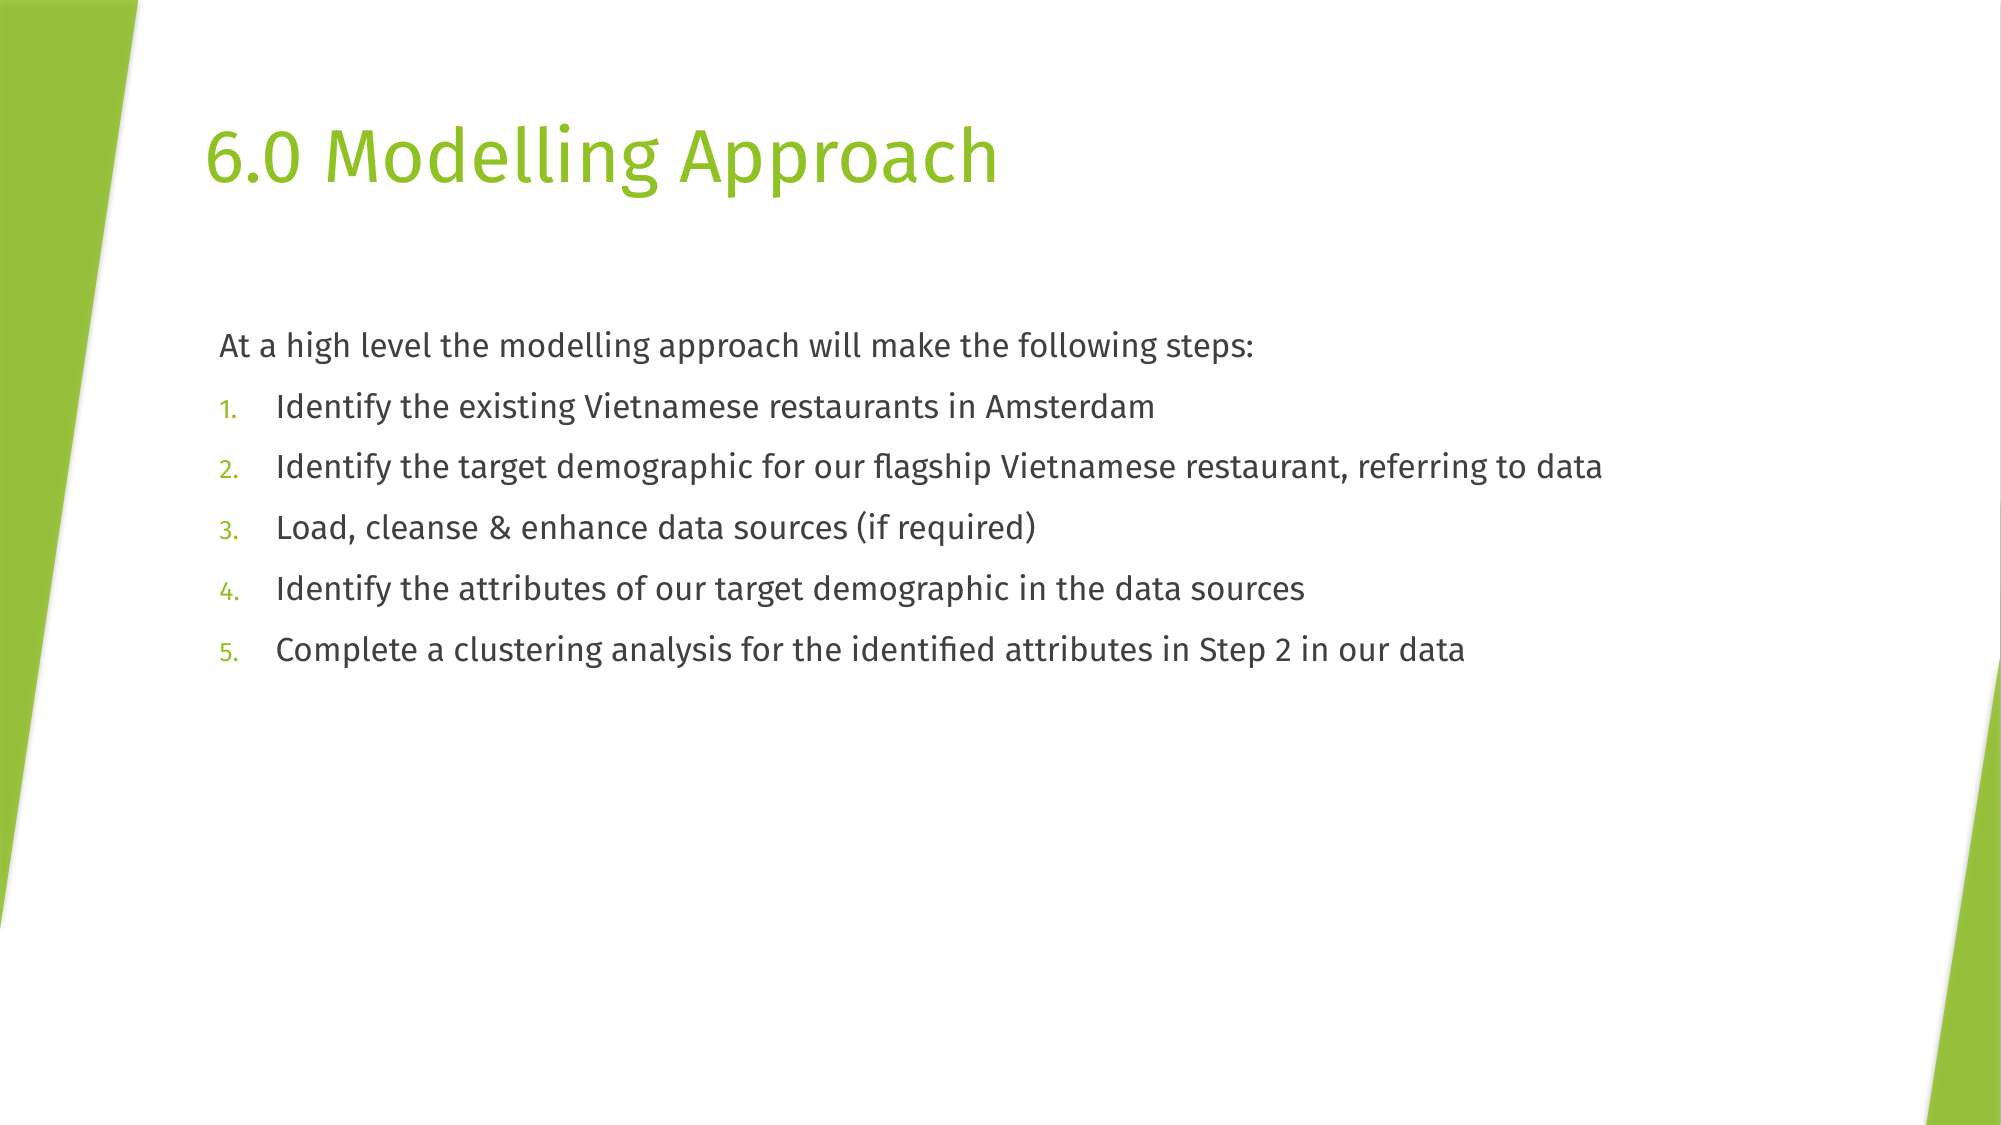

# 6.0 Modelling Approach
At a high level the modelling approach will make the following steps:
Identify the existing Vietnamese restaurants in Amsterdam
Identify the target demographic for our flagship Vietnamese restaurant, referring to data
Load, cleanse & enhance data sources (if required)
Identify the attributes of our target demographic in the data sources
Complete a clustering analysis for the identified attributes in Step 2 in our data